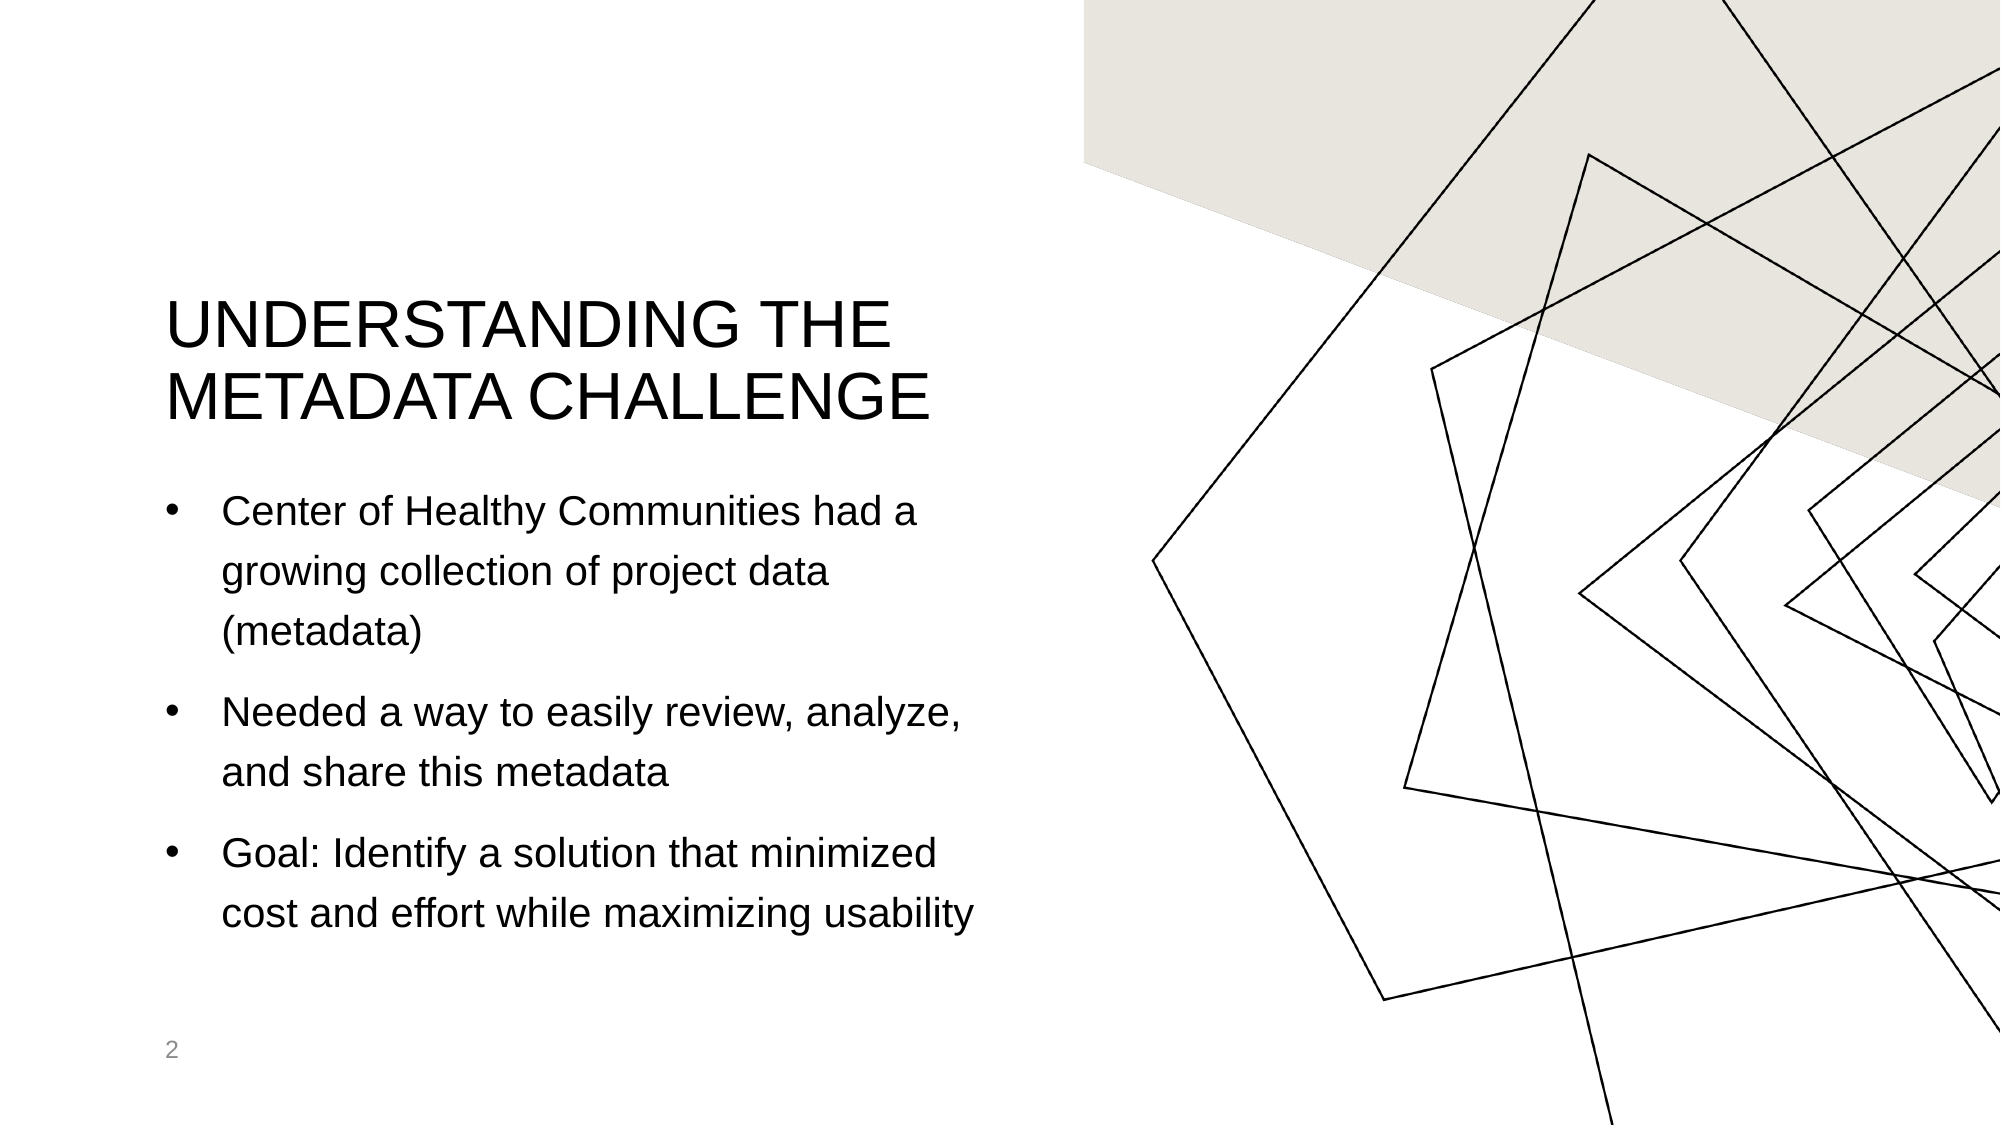

# Understanding the Metadata Challenge
Center of Healthy Communities had a growing collection of project data (metadata)
Needed a way to easily review, analyze, and share this metadata
Goal: Identify a solution that minimized cost and effort while maximizing usability
2